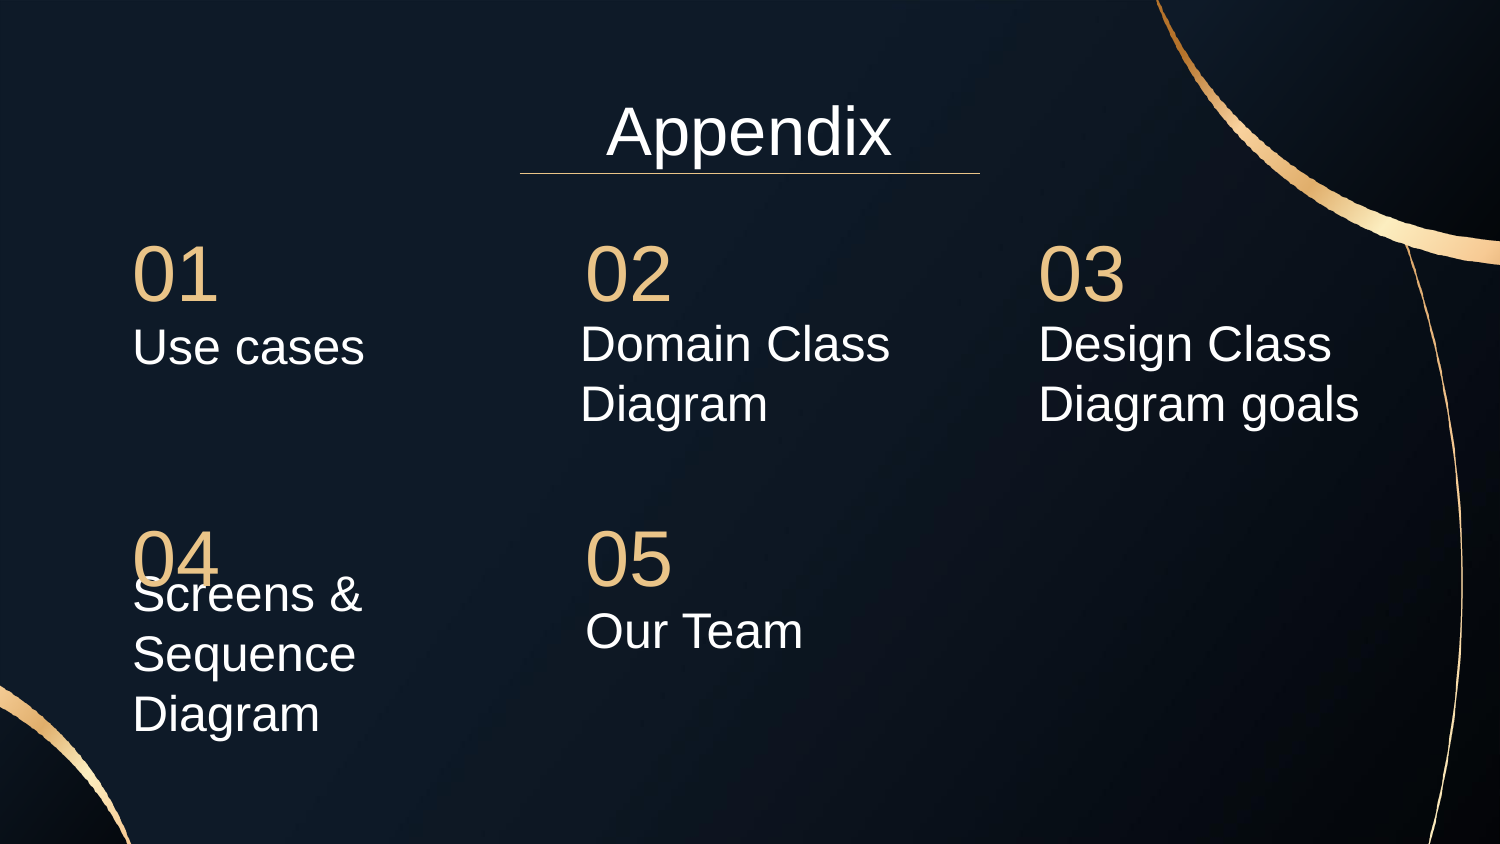

# Appendix
01
02
03
Use cases
Domain Class Diagram
Design Class Diagram goals
04
05
Our Team
Screens & Sequence Diagram